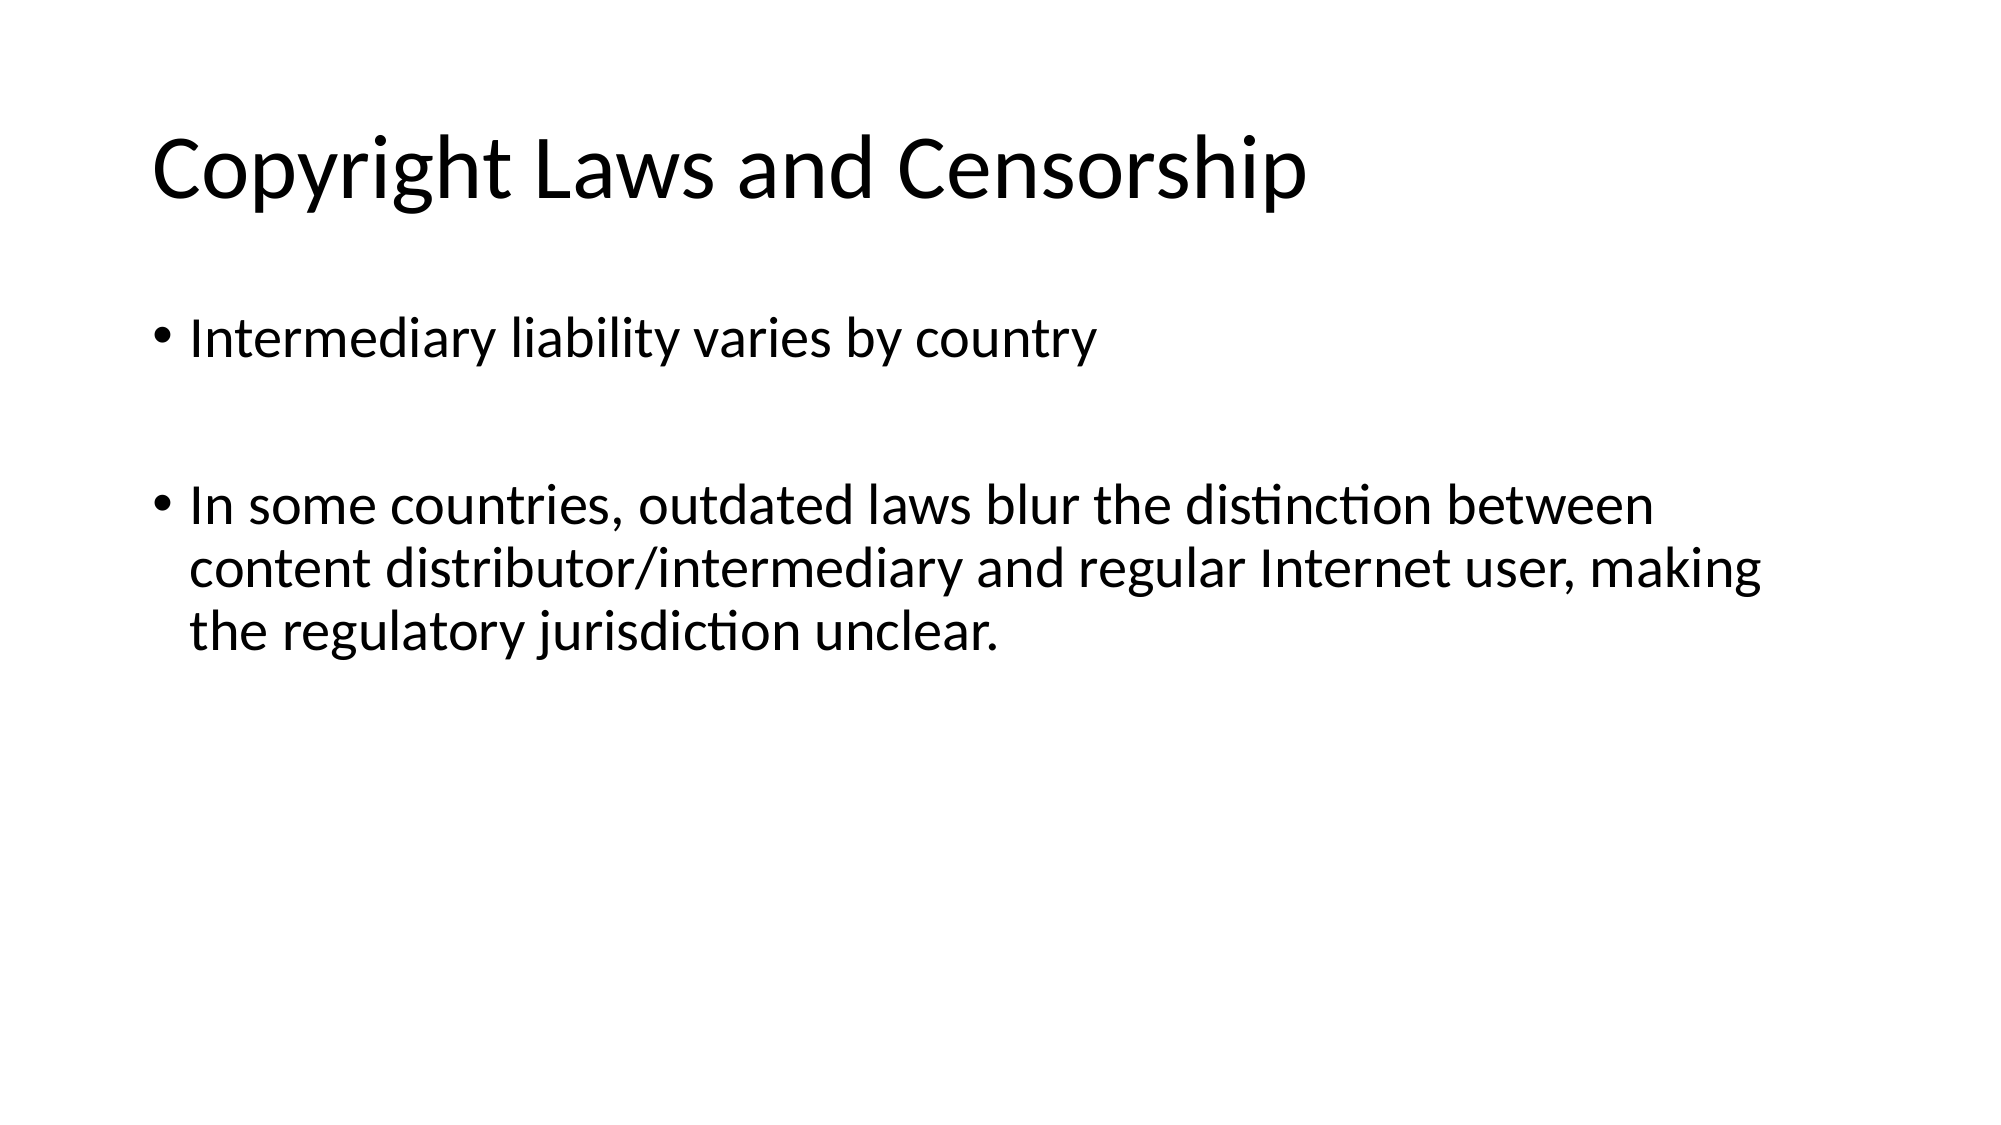

# Copyright Laws and Censorship
Intermediary liability varies by country

In some countries, outdated laws blur the distinction between content distributor/intermediary and regular Internet user, making the regulatory jurisdiction unclear.